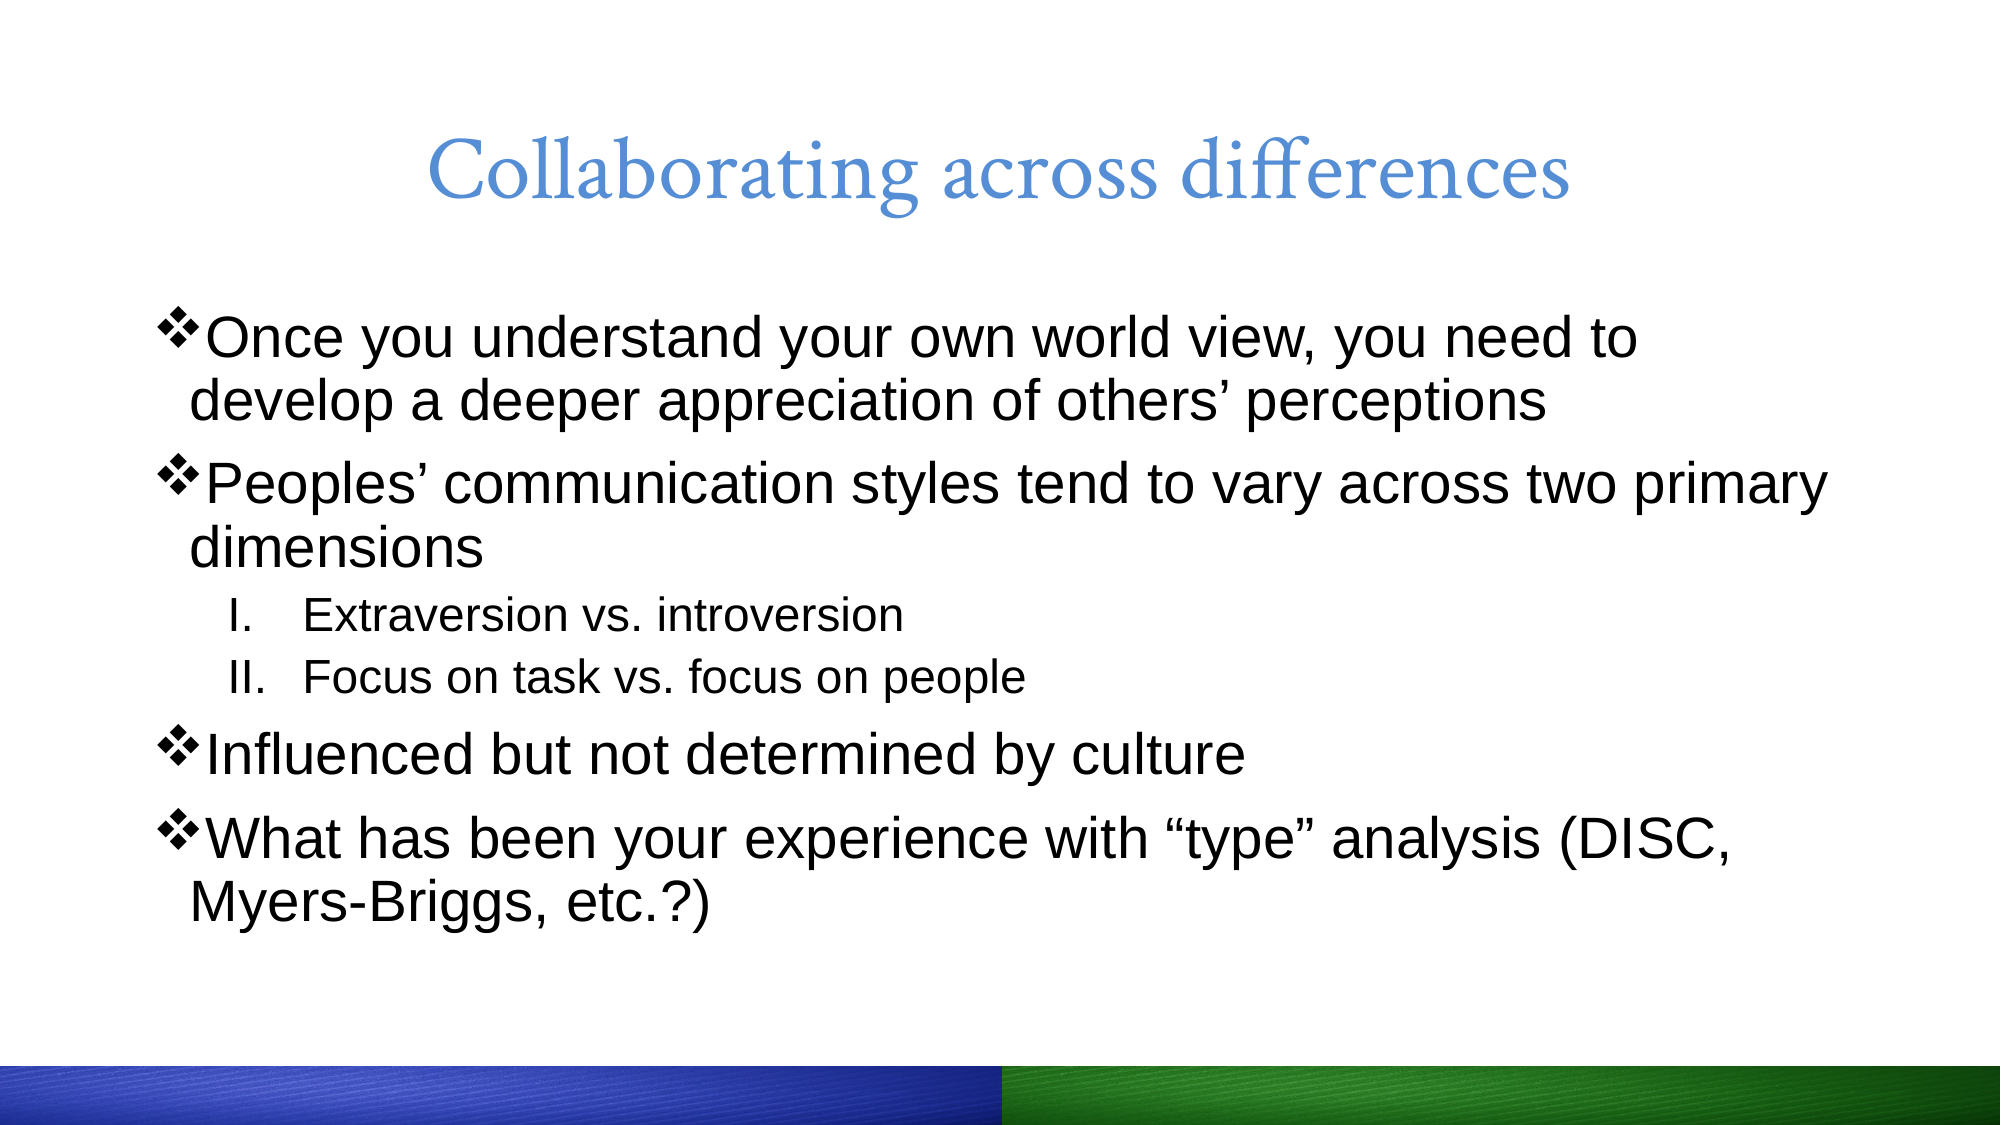

# Collaborating across differences
Once you understand your own world view, you need to develop a deeper appreciation of others’ perceptions
Peoples’ communication styles tend to vary across two primary dimensions
Extraversion vs. introversion
Focus on task vs. focus on people
Influenced but not determined by culture
What has been your experience with “type” analysis (DISC, Myers-Briggs, etc.?)